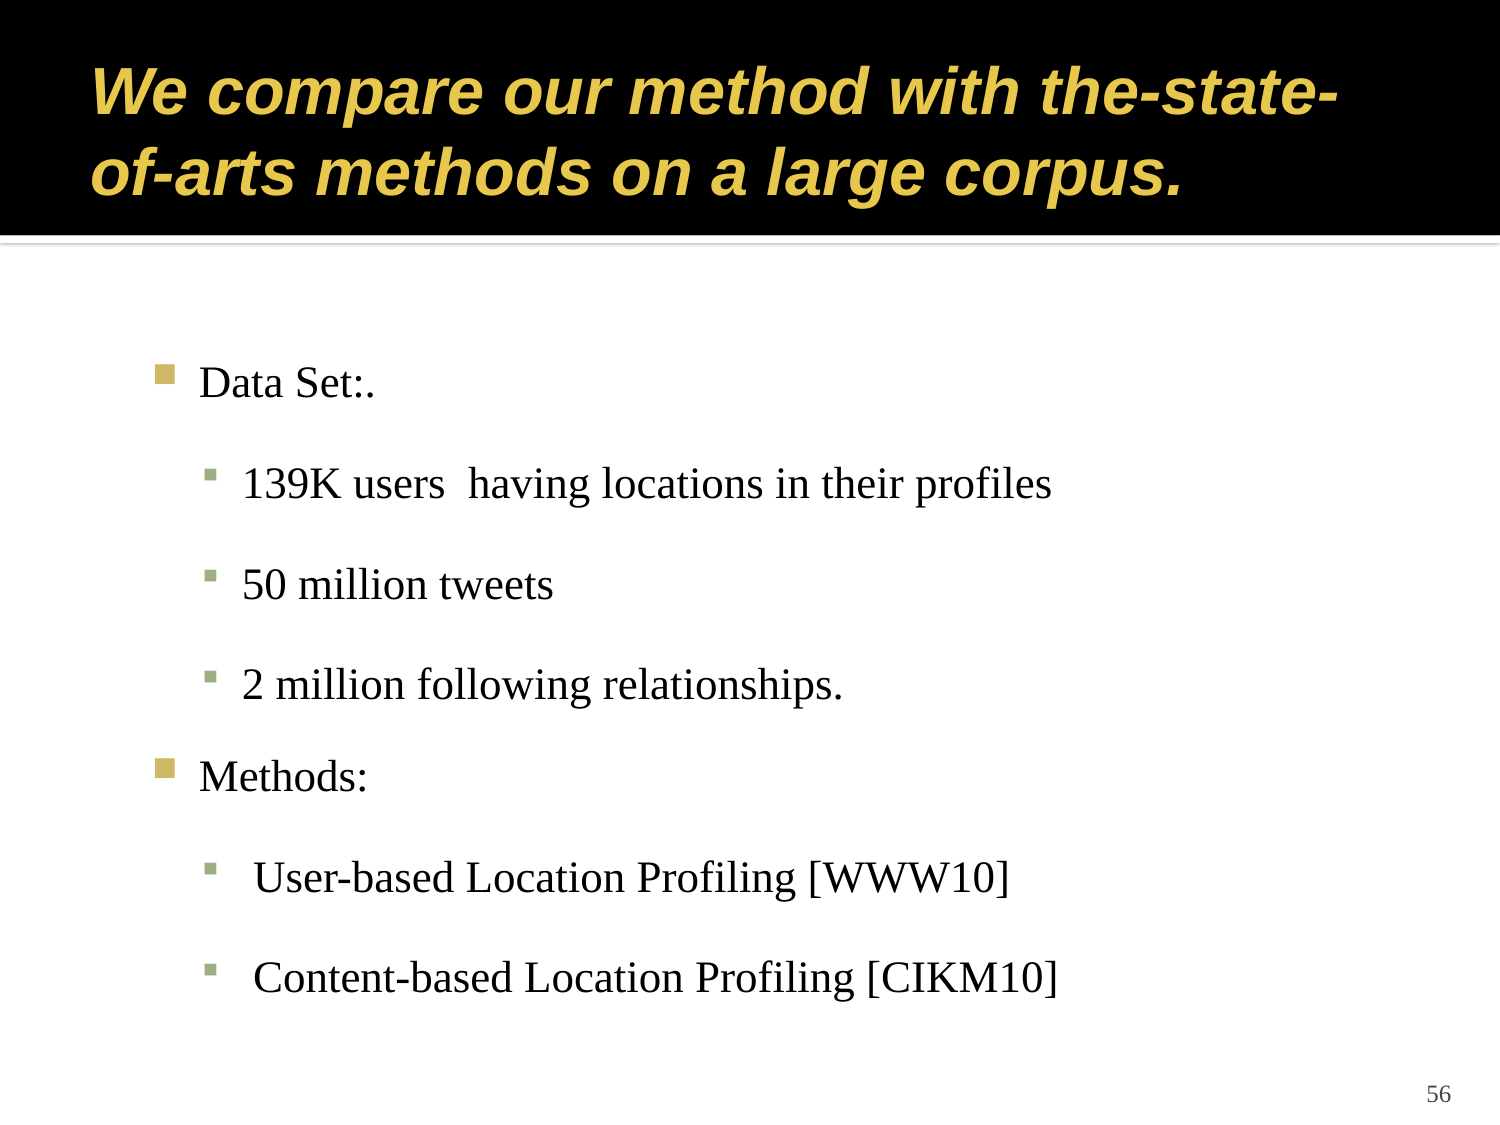

# We compare our method with the-state-of-arts methods on a large corpus.
Data Set:.
139K users  having locations in their profiles
50 million tweets
2 million following relationships.
Methods:
 User-based Location Profiling [WWW10]
 Content-based Location Profiling [CIKM10]

56